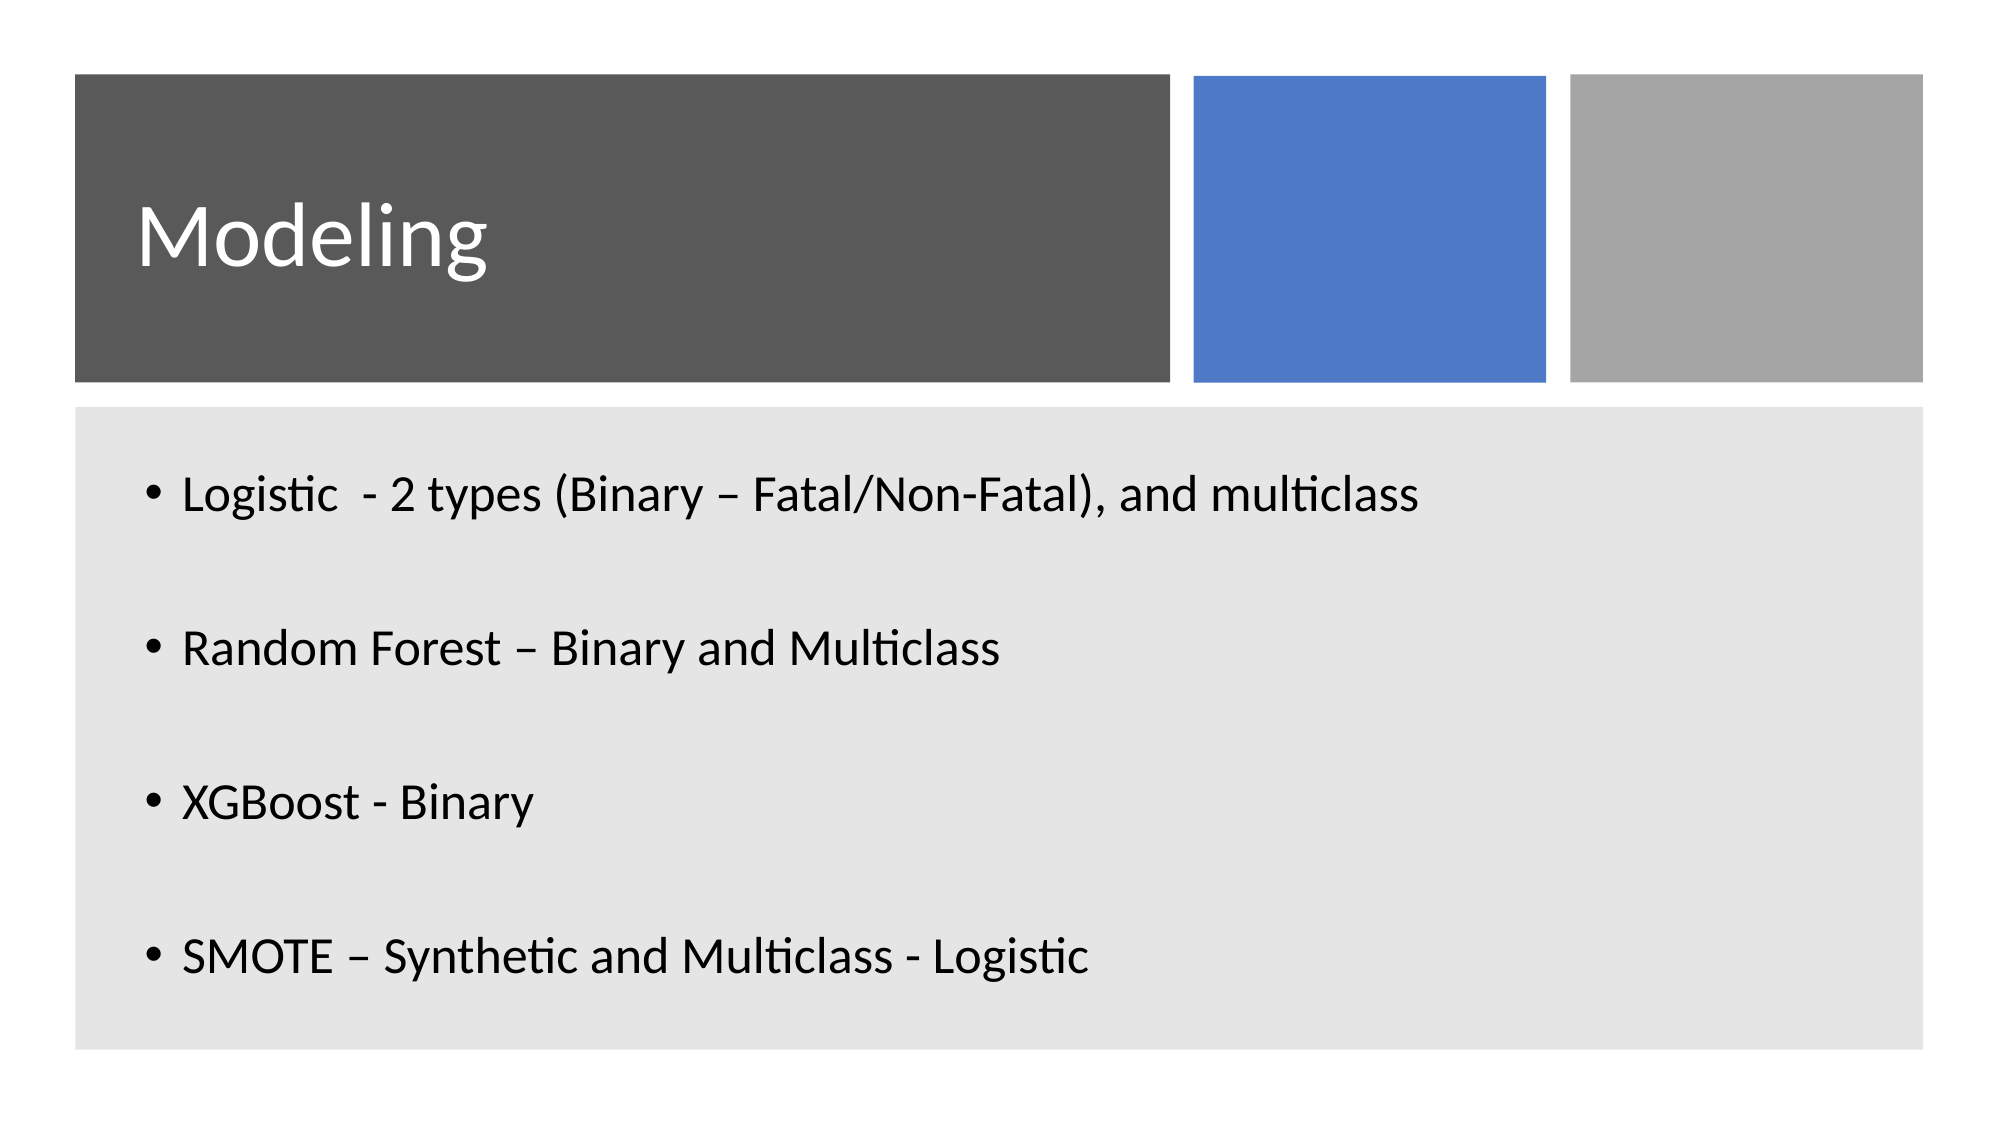

# Modeling

Logistic  - 2 types (Binary – Fatal/Non-Fatal), and multiclass

Random Forest – Binary and Multiclass

XGBoost - Binary

SMOTE – Synthetic and Multiclass - Logistic